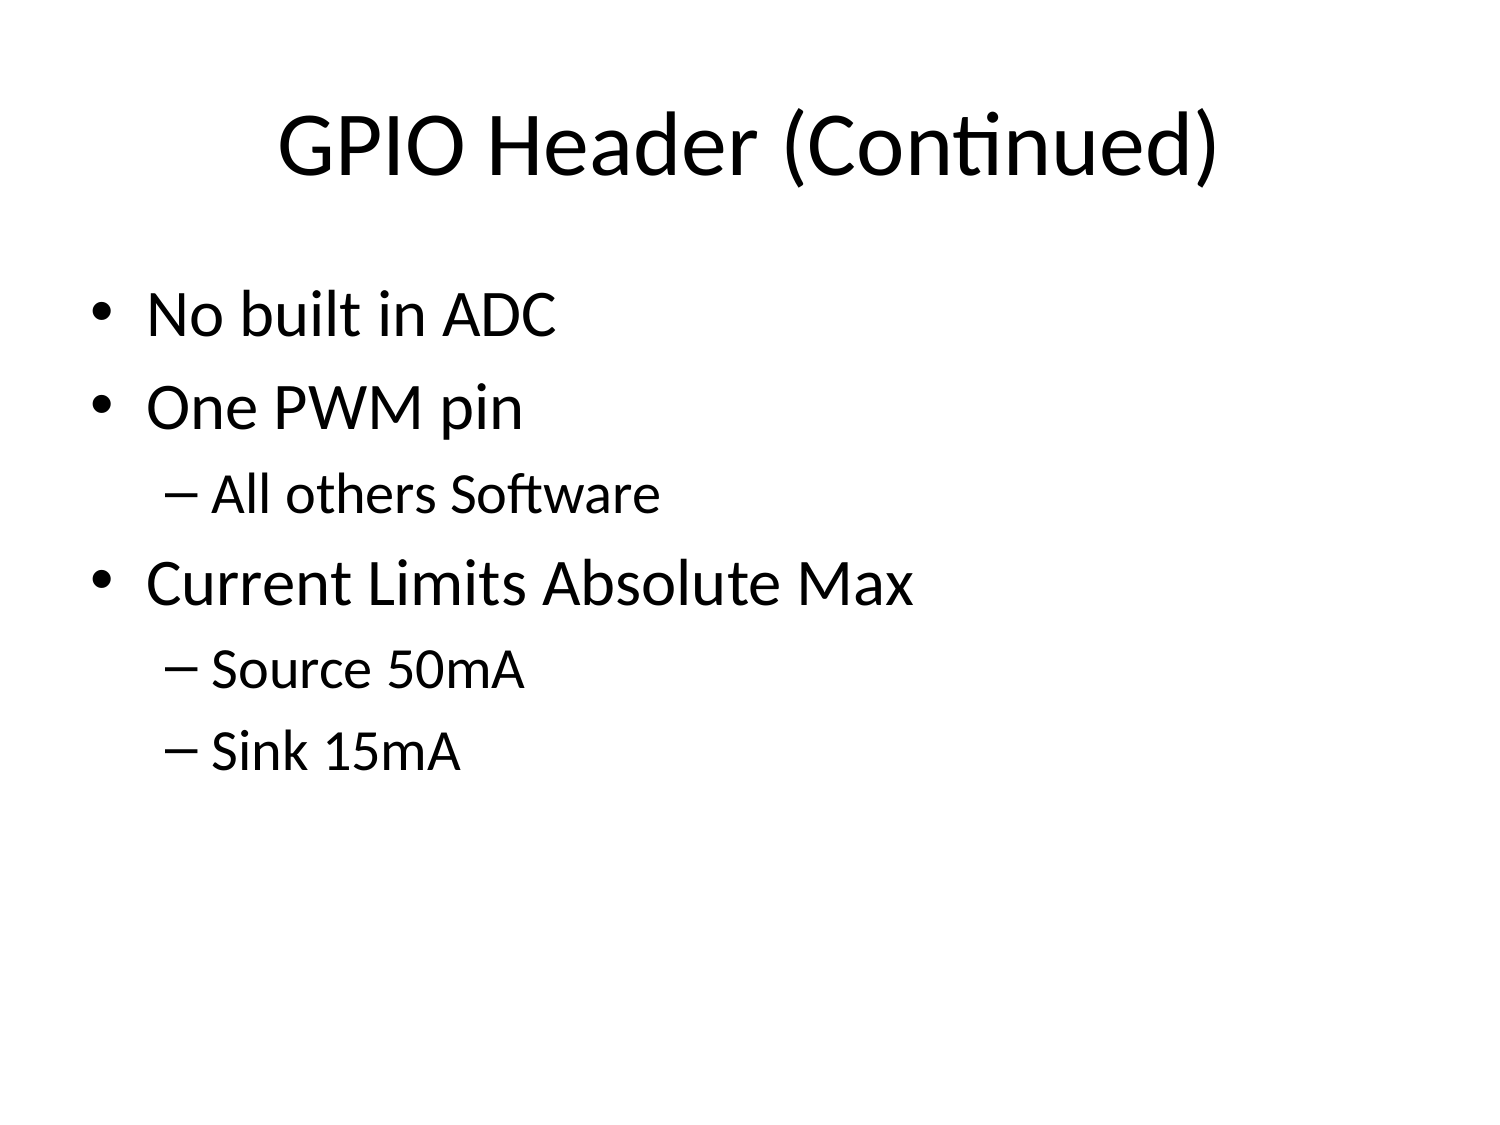

# GPIO Header (Continued)
No built in ADC
One PWM pin
All others Software
Current Limits Absolute Max
Source 50mA
Sink 15mA